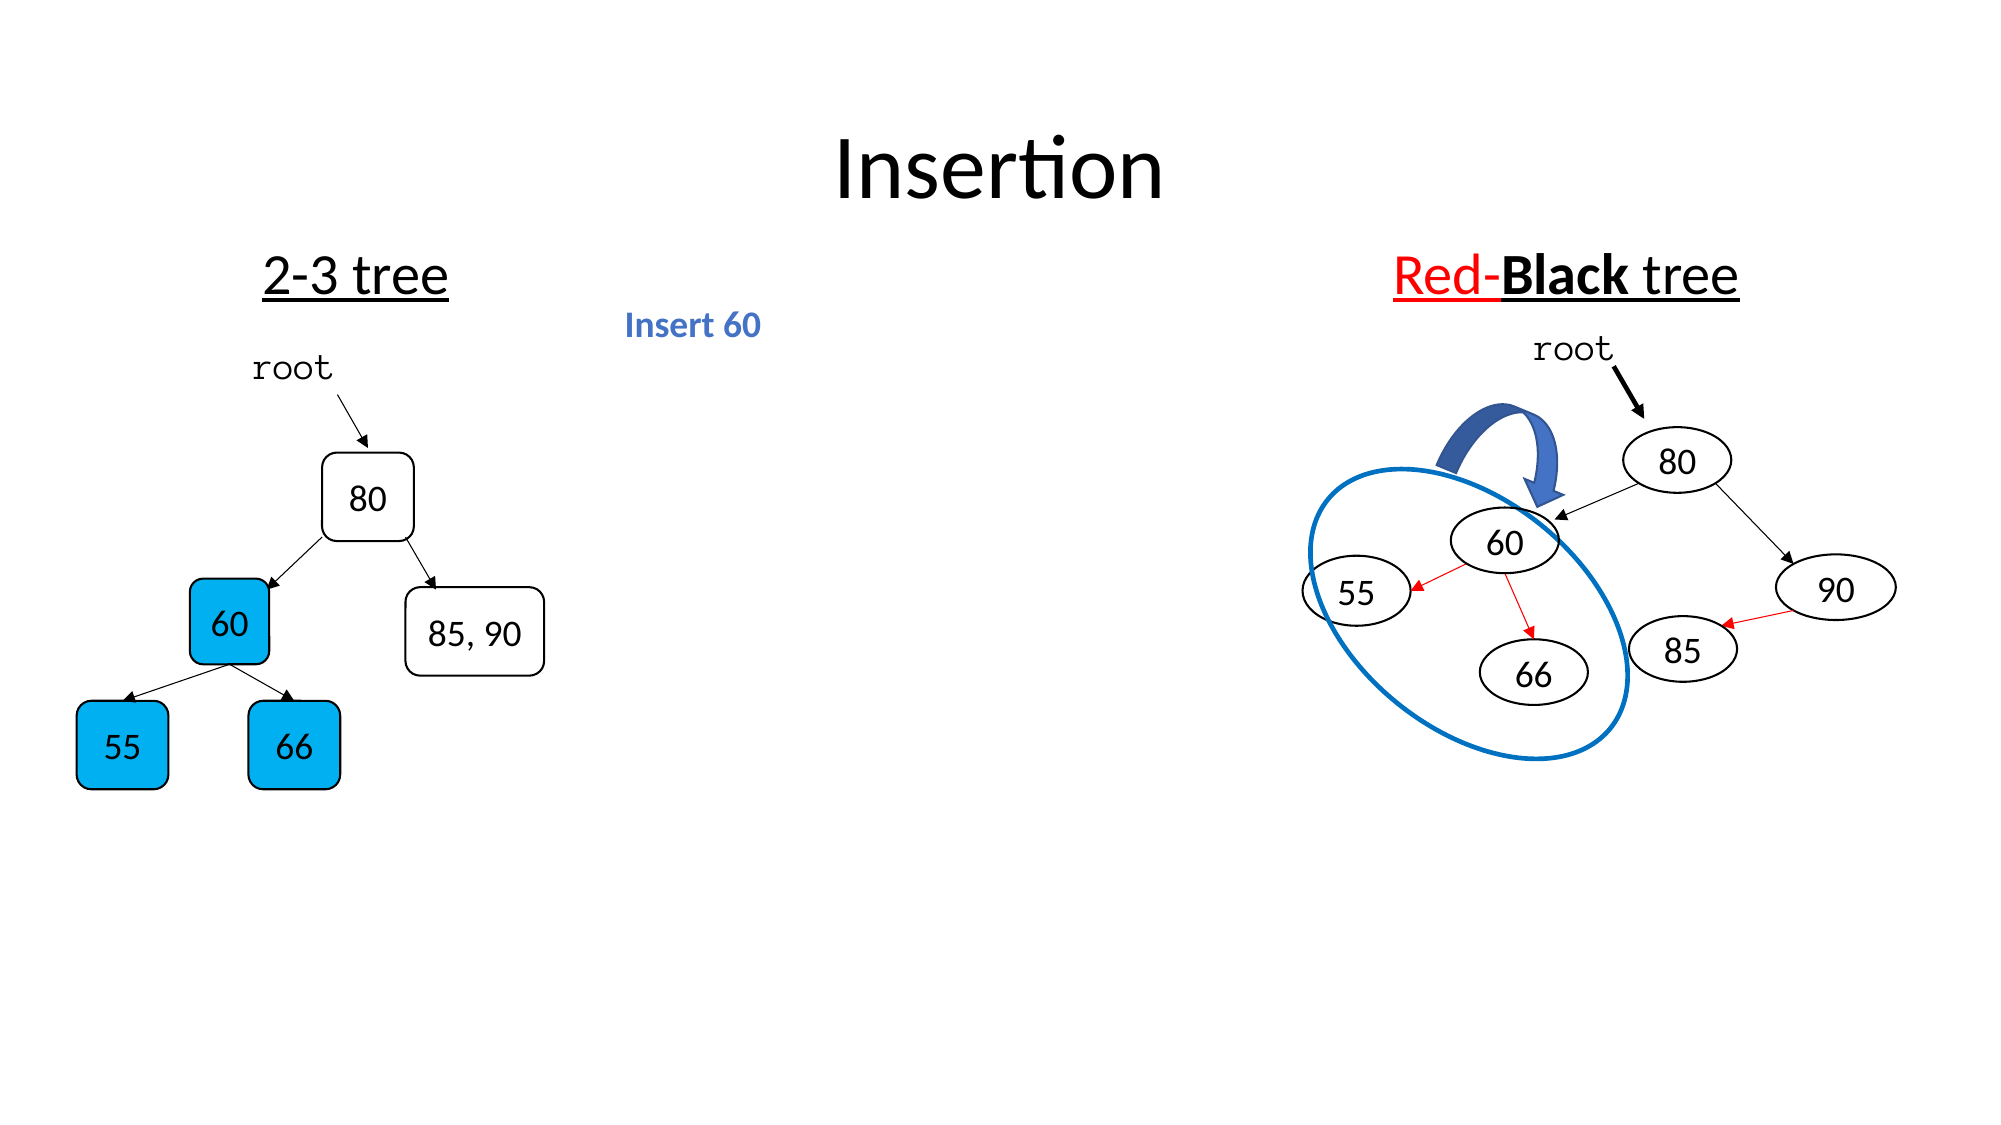

# Insertion
2-3 tree
Red-Black tree
Insert 60
root
root

80

80
60
90
55
60
85, 90
85
66
55
66